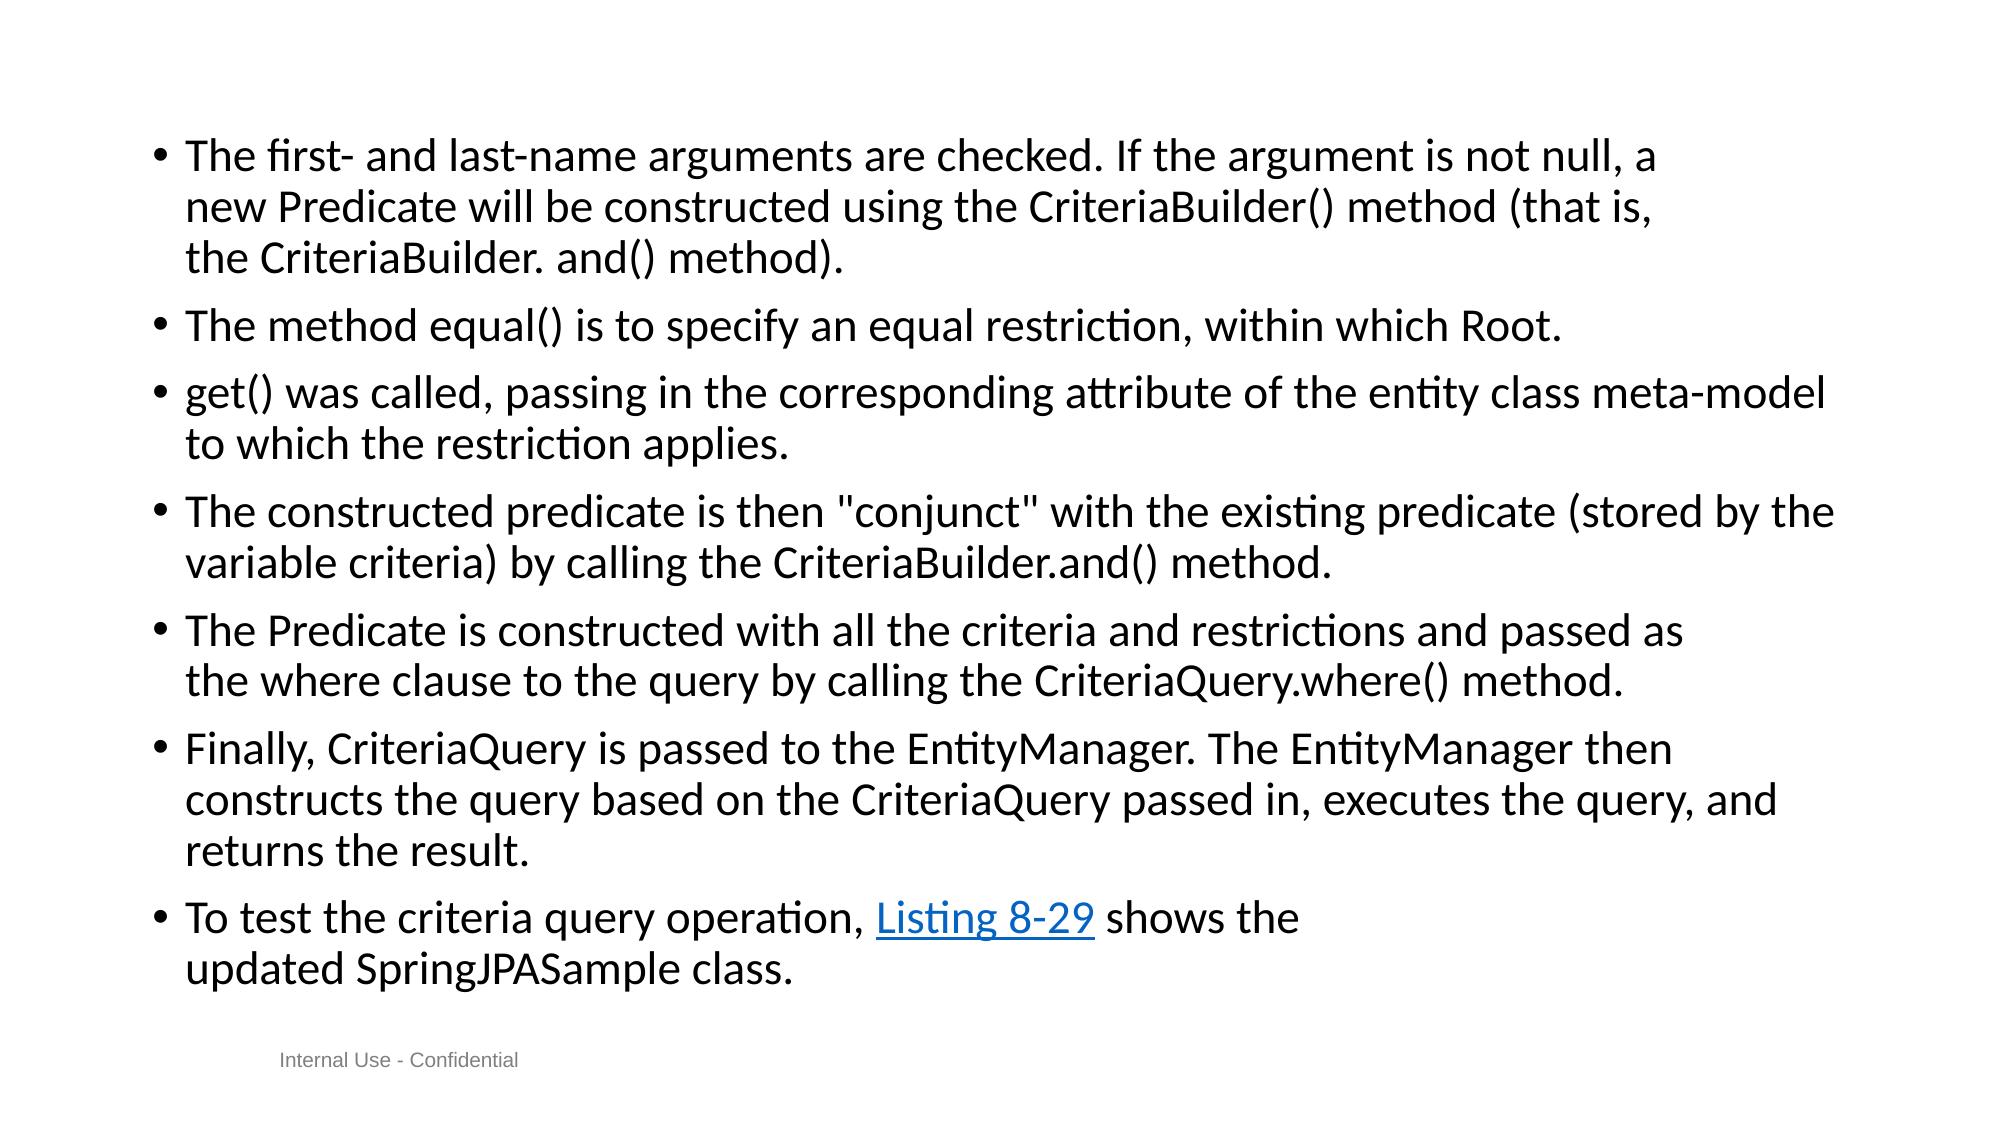

#
The first- and last-name arguments are checked. If the argument is not null, a new Predicate will be constructed using the CriteriaBuilder() method (that is, the CriteriaBuilder. and() method).
The method equal() is to specify an equal restriction, within which Root.
get() was called, passing in the corresponding attribute of the entity class meta-model to which the restriction applies.
The constructed predicate is then "conjunct" with the existing predicate (stored by the variable criteria) by calling the CriteriaBuilder.and() method.
The Predicate is constructed with all the criteria and restrictions and passed as the where clause to the query by calling the CriteriaQuery.where() method.
Finally, CriteriaQuery is passed to the EntityManager. The EntityManager then constructs the query based on the CriteriaQuery passed in, executes the query, and returns the result.
To test the criteria query operation, Listing 8-29 shows the updated SpringJPASample class.